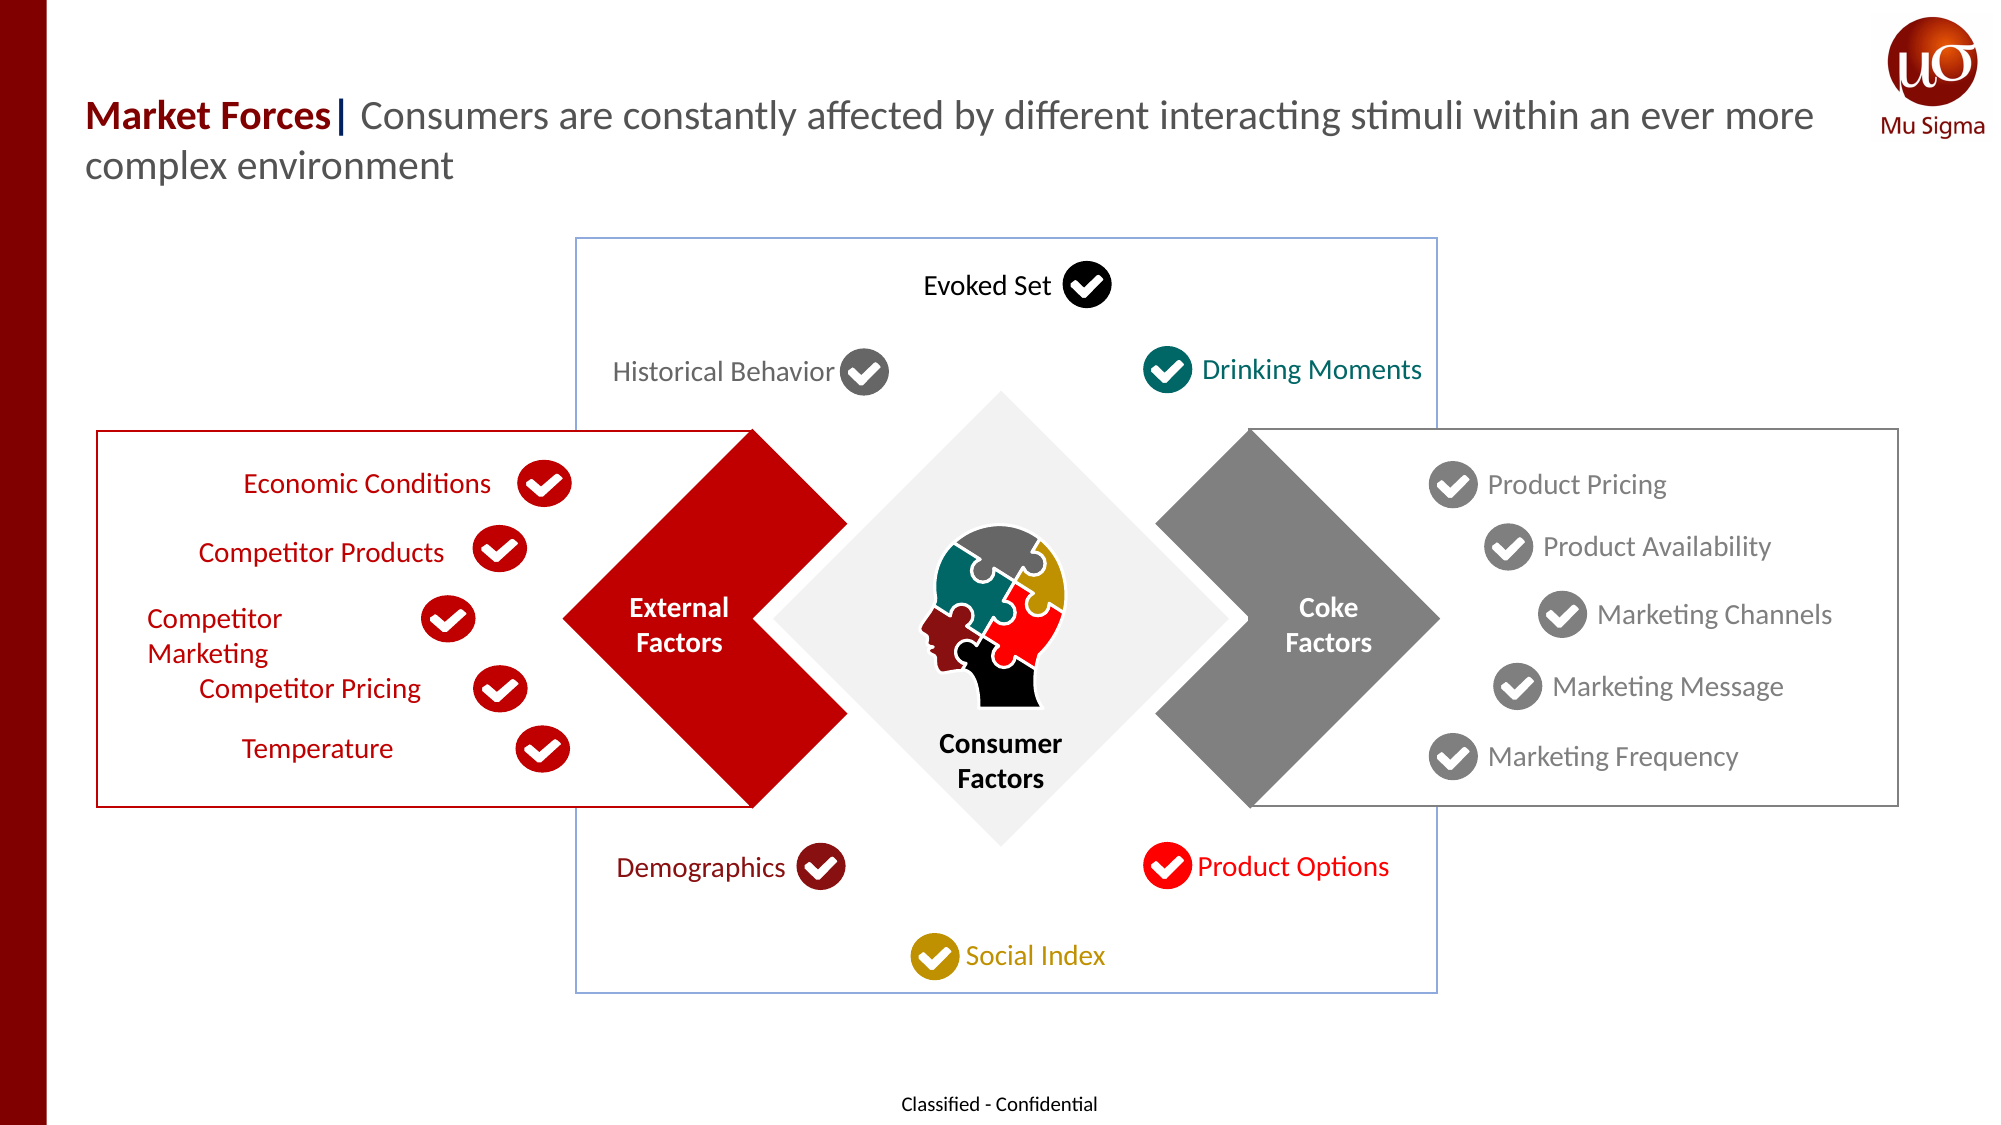

Market Forces| Consumers are constantly affected by different interacting stimuli within an ever more complex environment

Evoked Set

Drinking Moments

Historical Behavior

Coke
Factors

External
Factors

Consumer

Economic Conditions

Product Pricing

Product Availability

Competitor Products

Marketing Channels

Competitor Marketing

Marketing Message

Competitor Pricing
Consumer
Factors

Temperature

Marketing Frequency

Product Options

Demographics

Social Index